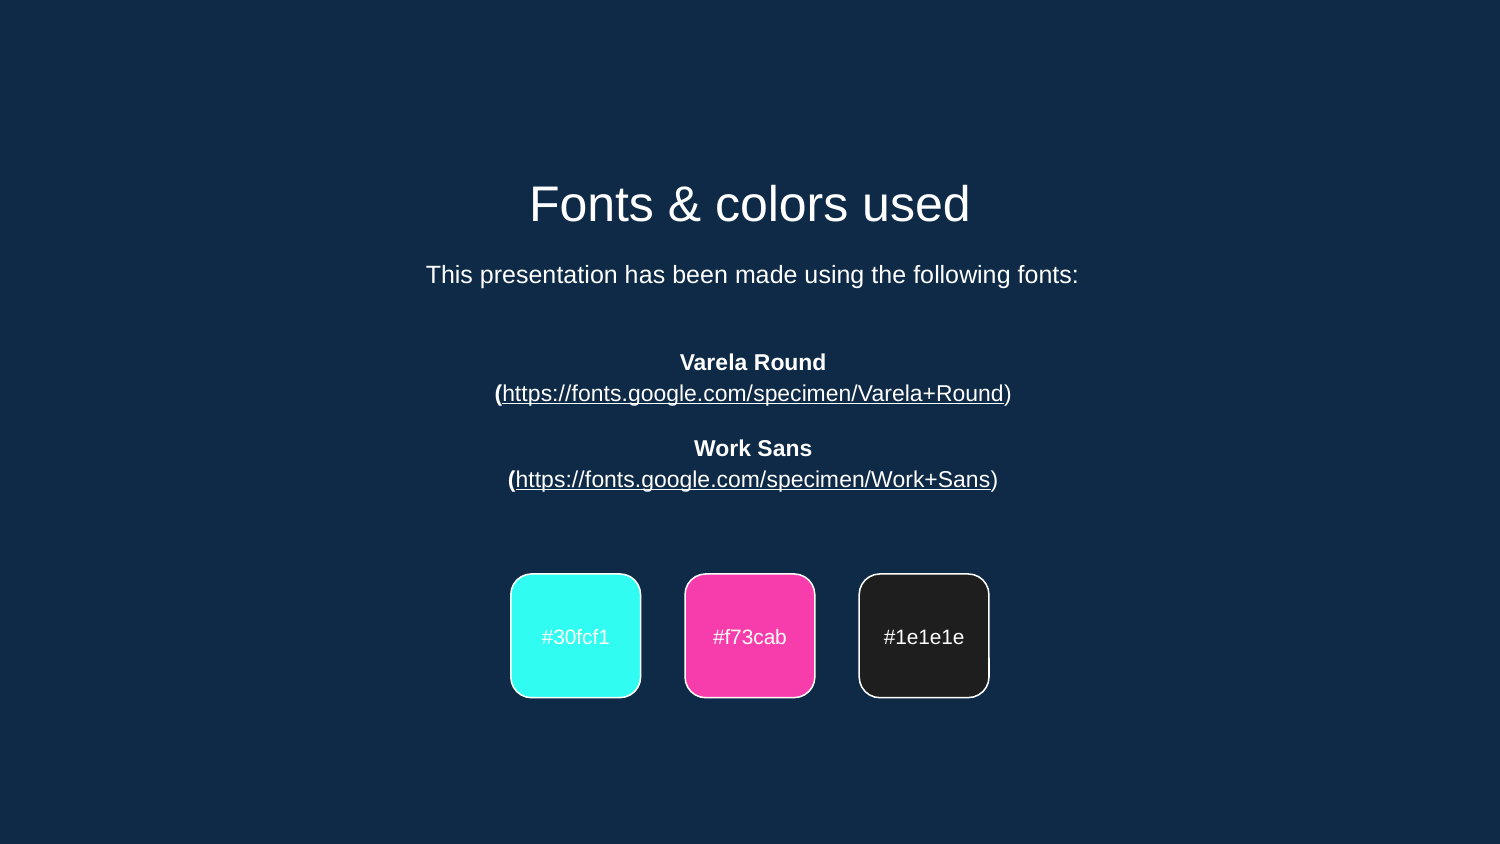

Fonts & colors used
This presentation has been made using the following fonts:

Varela Round
(https://fonts.google.com/specimen/Varela+Round)

Work Sans
(https://fonts.google.com/specimen/Work+Sans)

#30fcf1
#f73cab
#1e1e1e